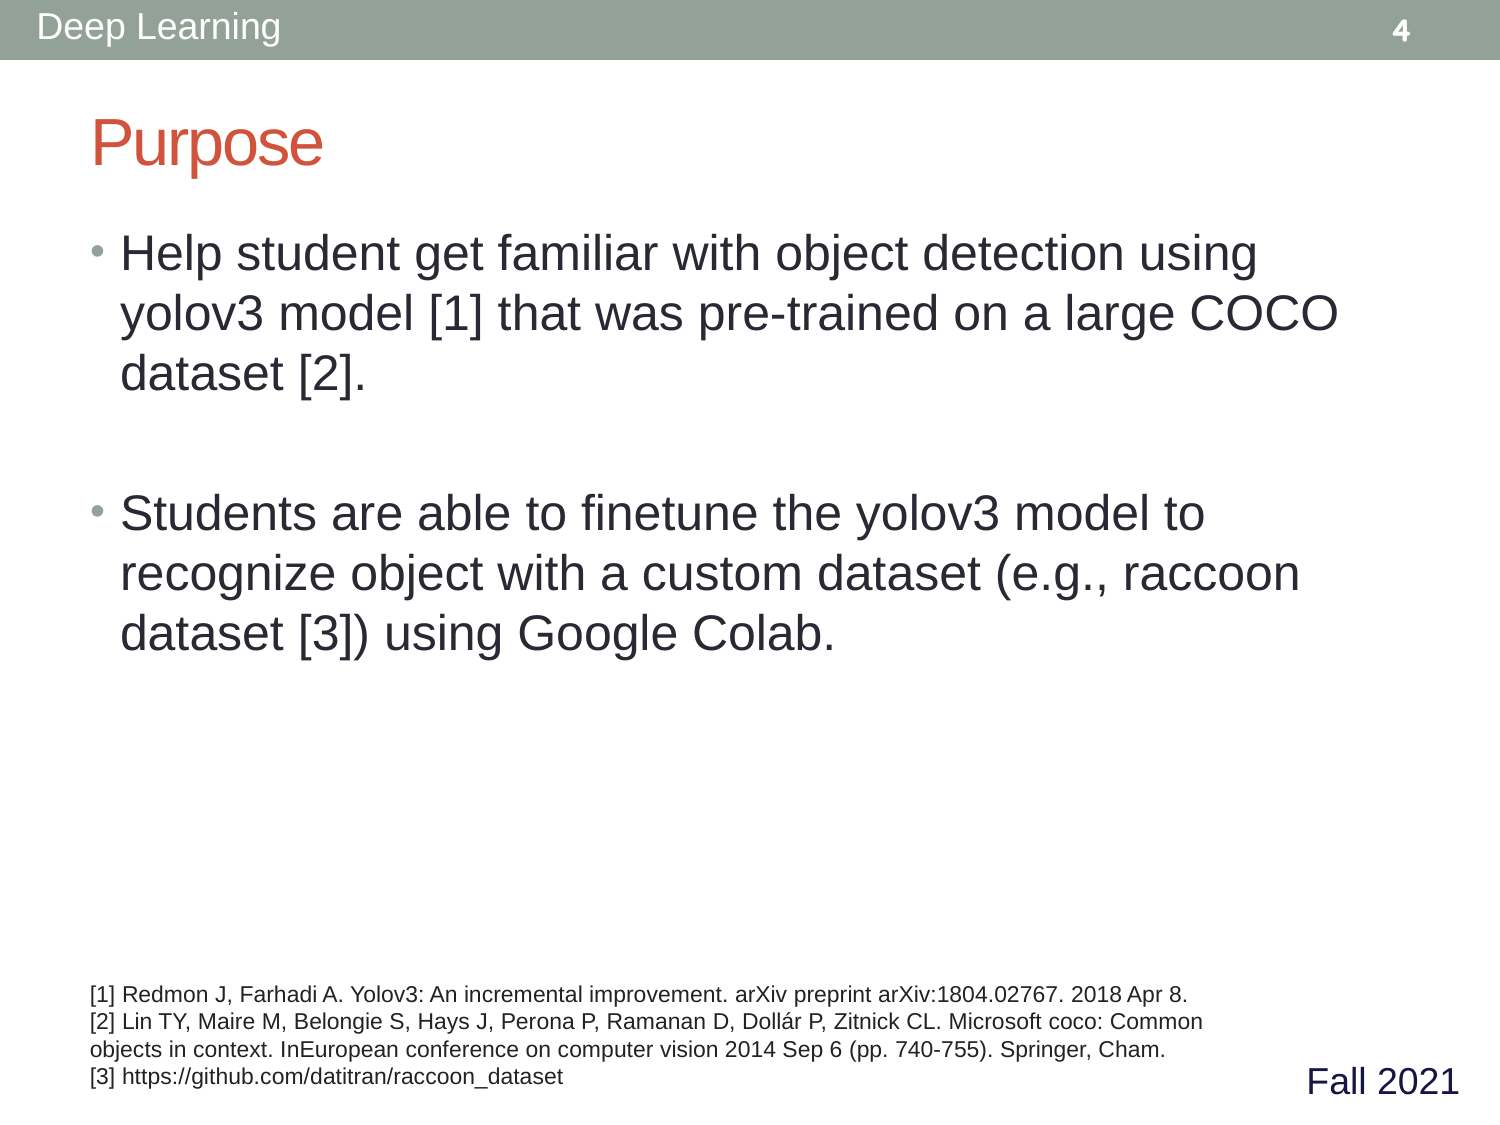

# Purpose
Help student get familiar with object detection using yolov3 model [1] that was pre-trained on a large COCO dataset [2].

Students are able to finetune the yolov3 model to recognize object with a custom dataset (e.g., raccoon dataset [3]) using Google Colab.

[1] Redmon J, Farhadi A. Yolov3: An incremental improvement. arXiv preprint arXiv:1804.02767. 2018 Apr 8.
[2] Lin TY, Maire M, Belongie S, Hays J, Perona P, Ramanan D, Dollár P, Zitnick CL. Microsoft coco: Common objects in context. InEuropean conference on computer vision 2014 Sep 6 (pp. 740-755). Springer, Cham.
[3] https://github.com/datitran/raccoon_dataset